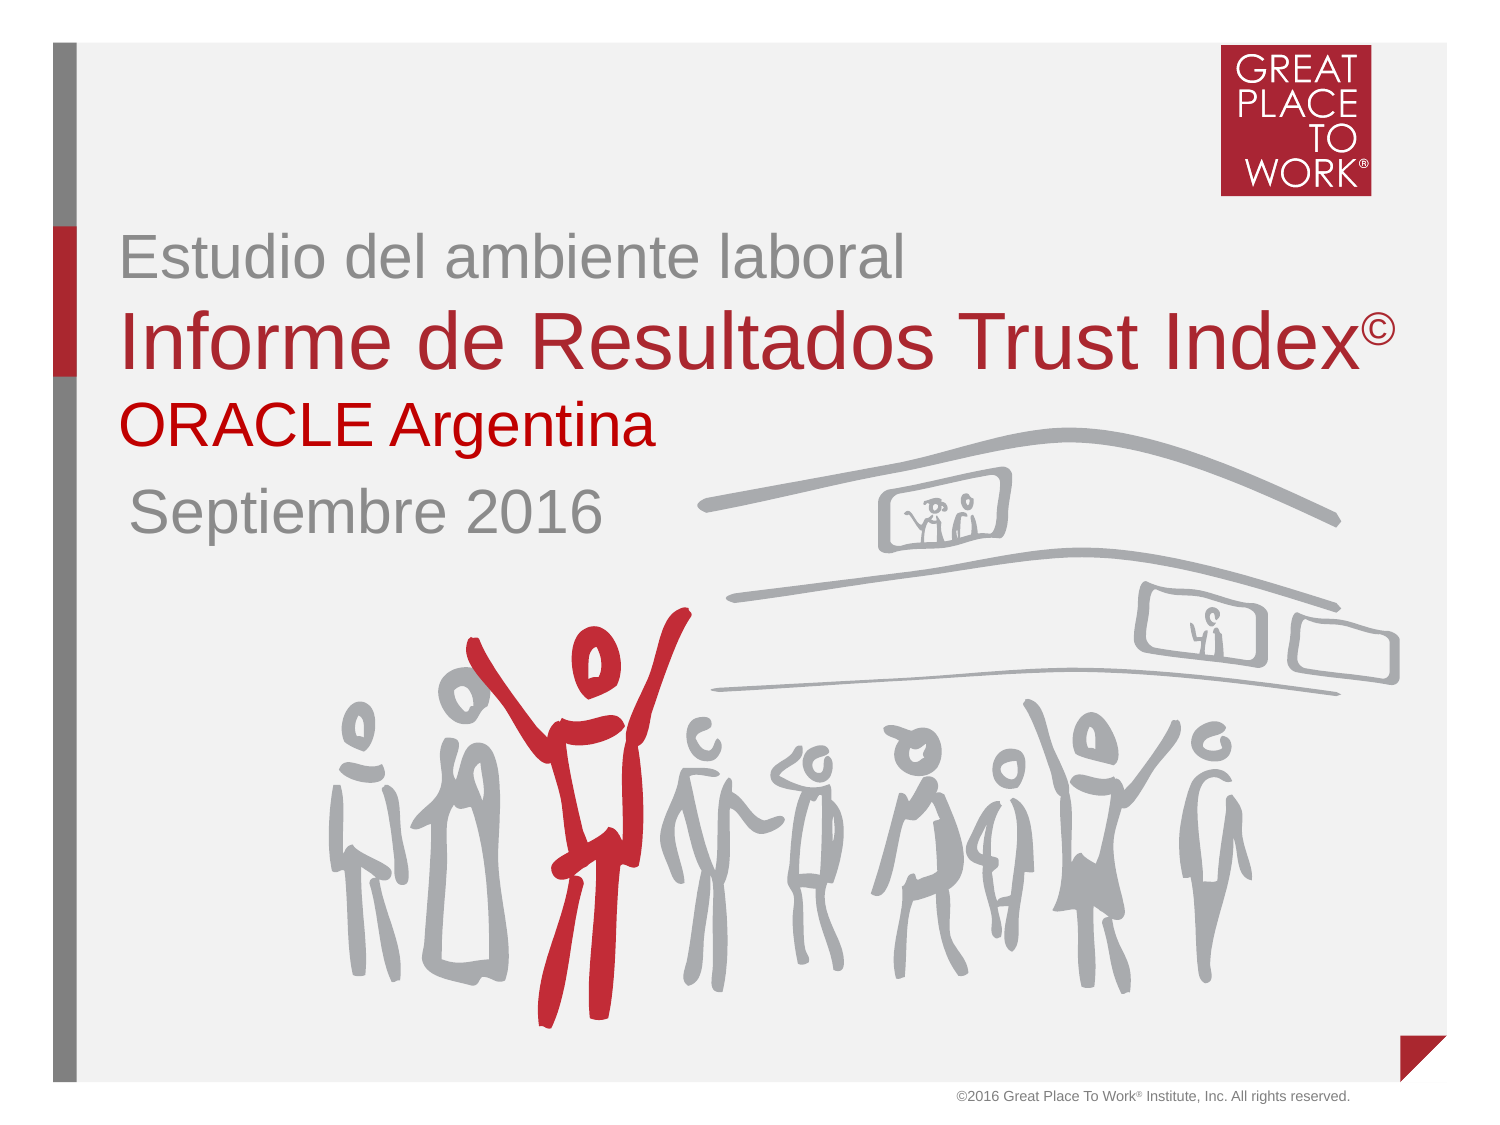

Estudio del ambiente laboral
# Informe de Resultados Trust Index©
ORACLE Argentina

Septiembre 2016